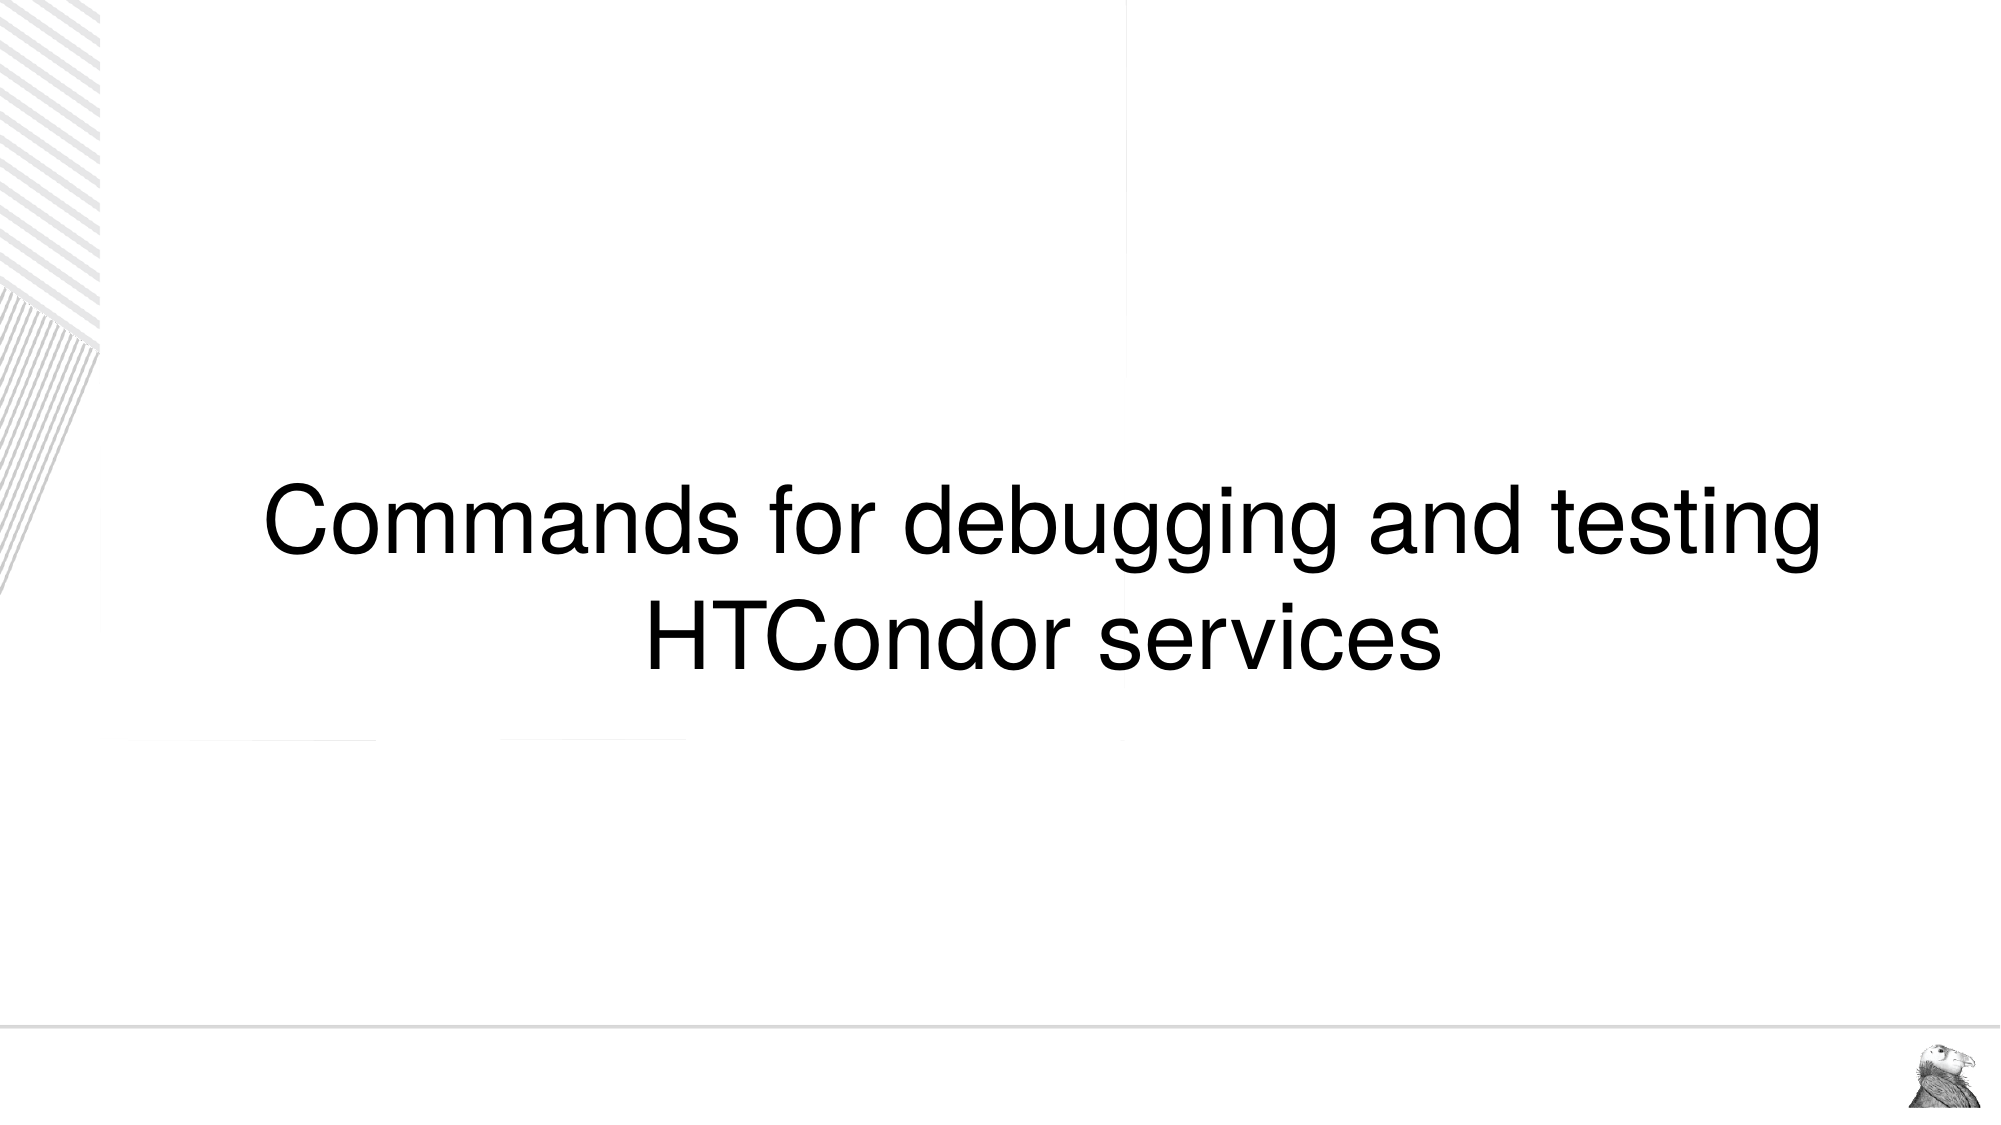

#
Commands for debugging and testing
HTCondor services